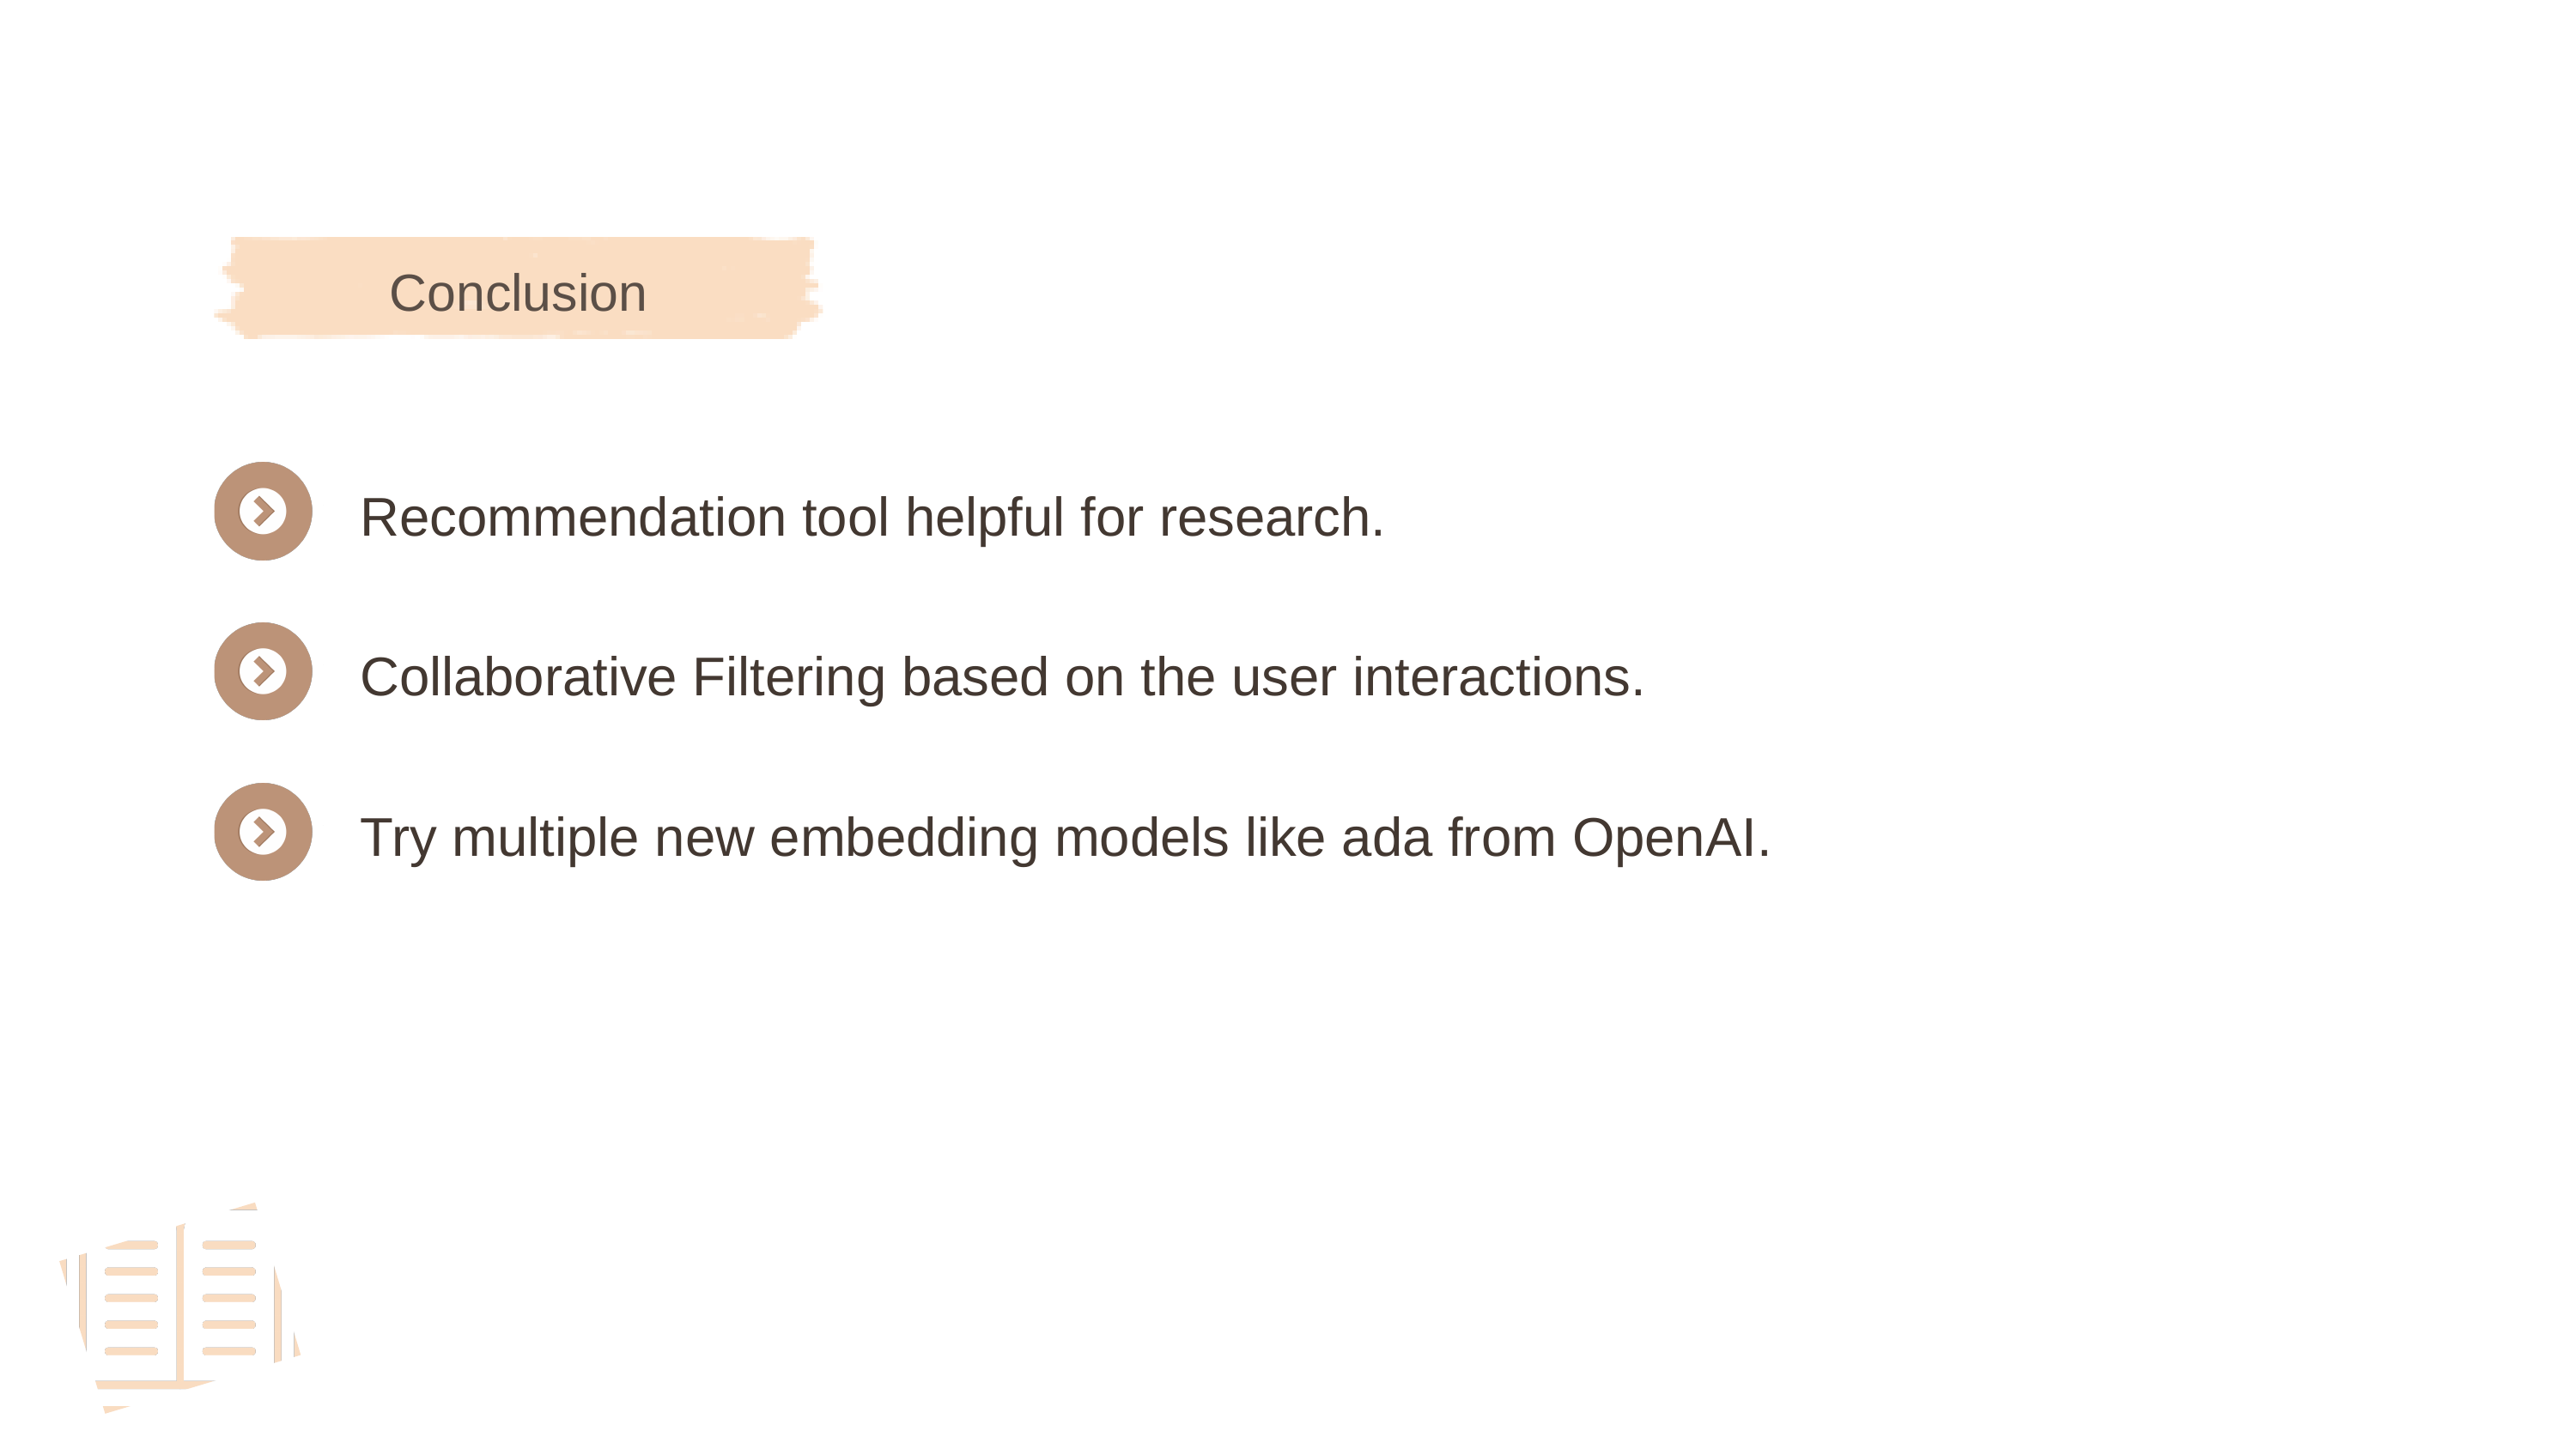

Conclusion

Recommendation tool helpful for research.

Collaborative Filtering based on the user interactions.

Try multiple new embedding models like ada from OpenAI.